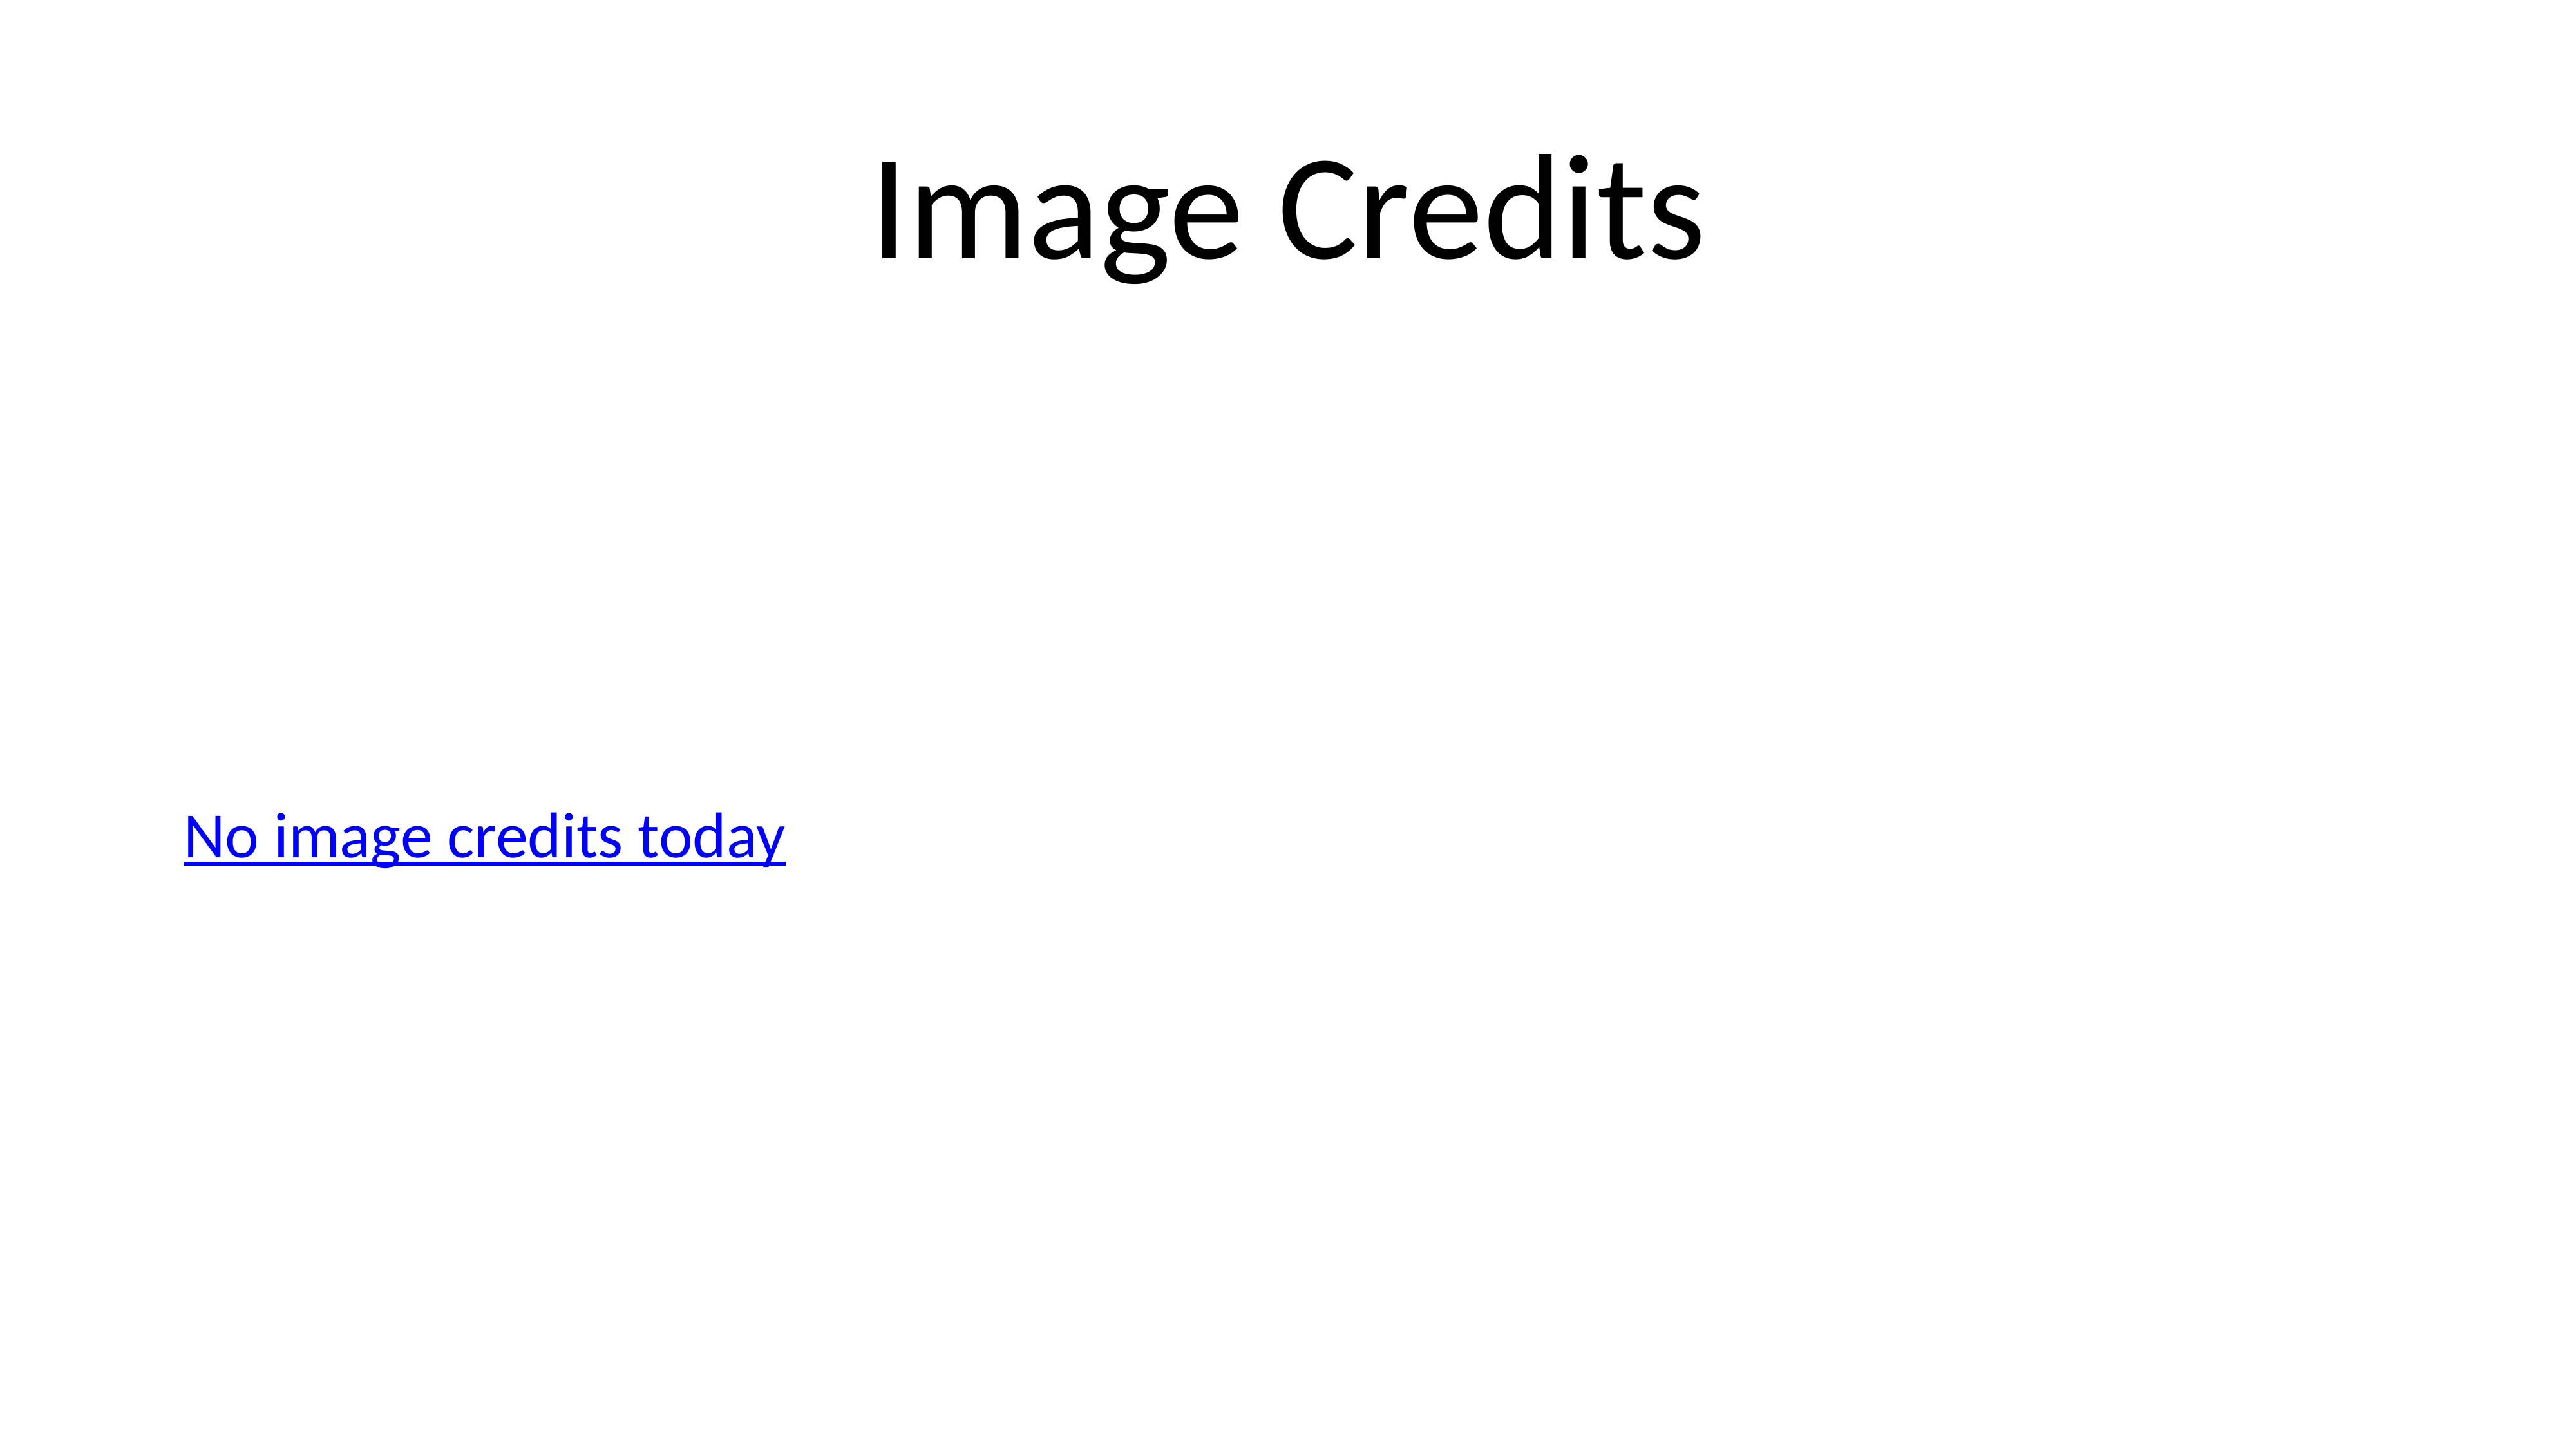

# Image Credits
No image credits today